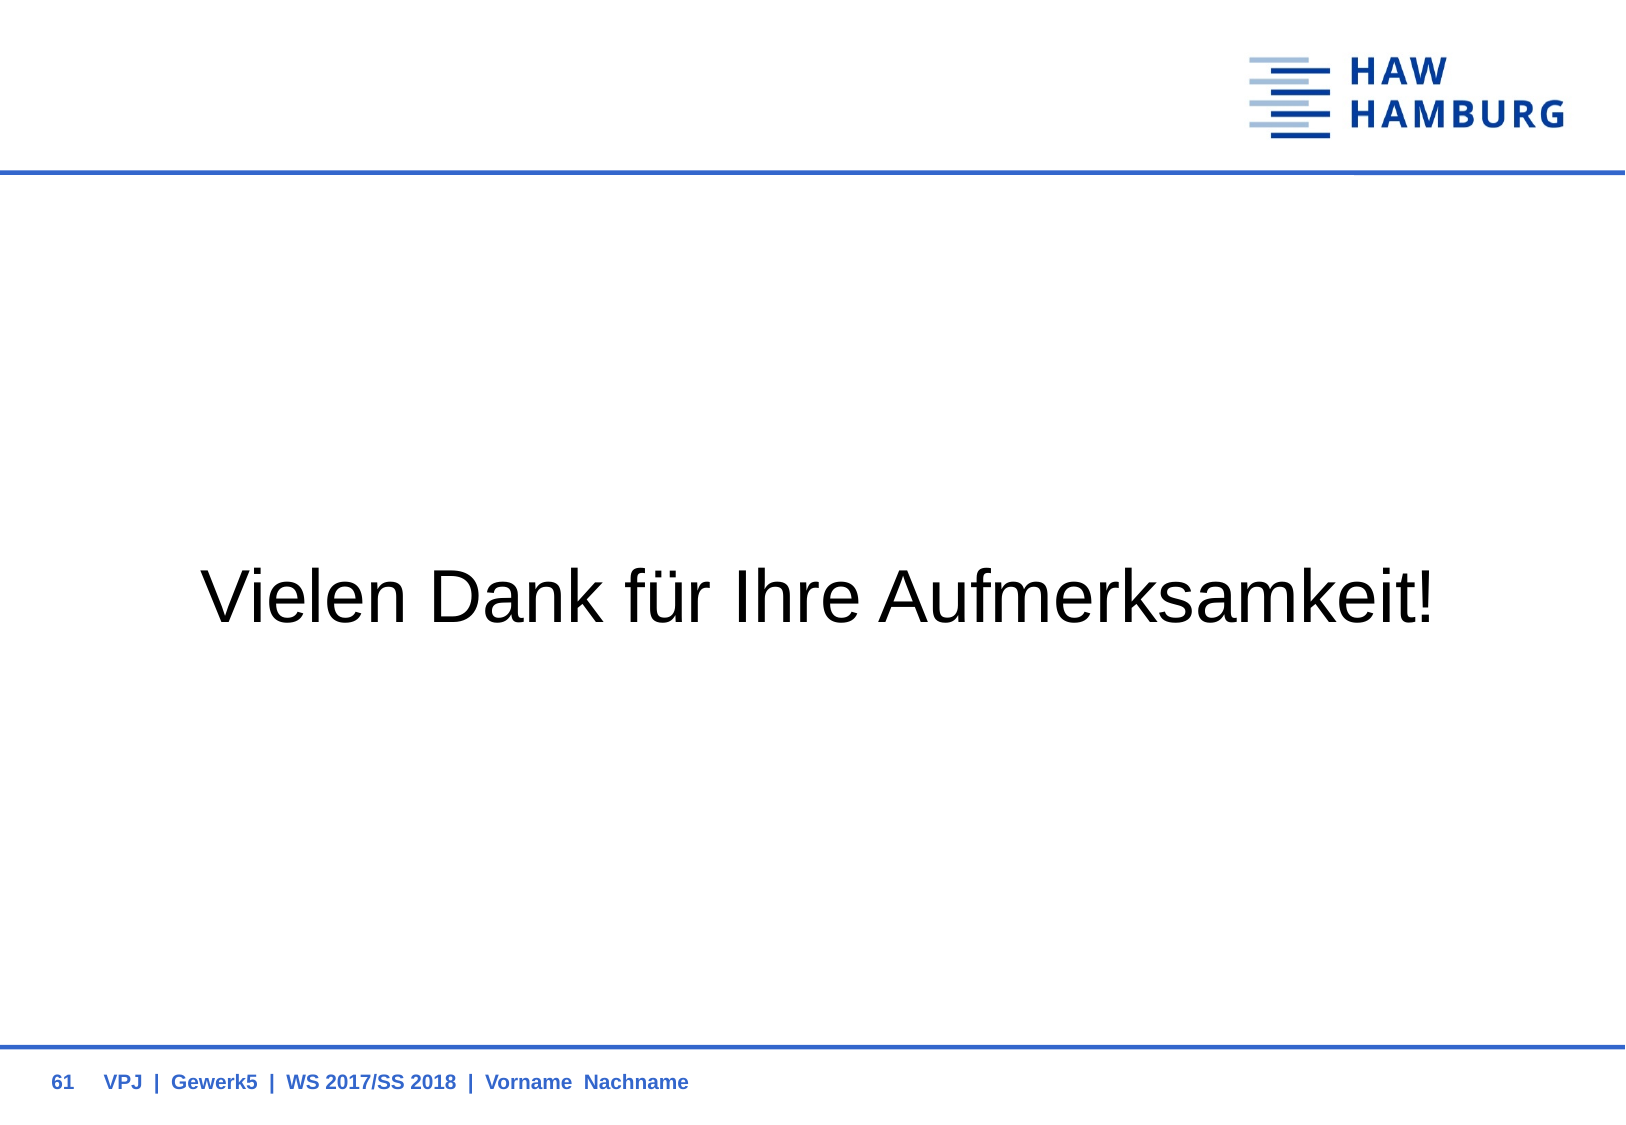

#
Vielen Dank für Ihre Aufmerksamkeit!
61
VPJ  |  Gewerk5  |  WS 2017/SS 2018  |  Vorname  Nachname